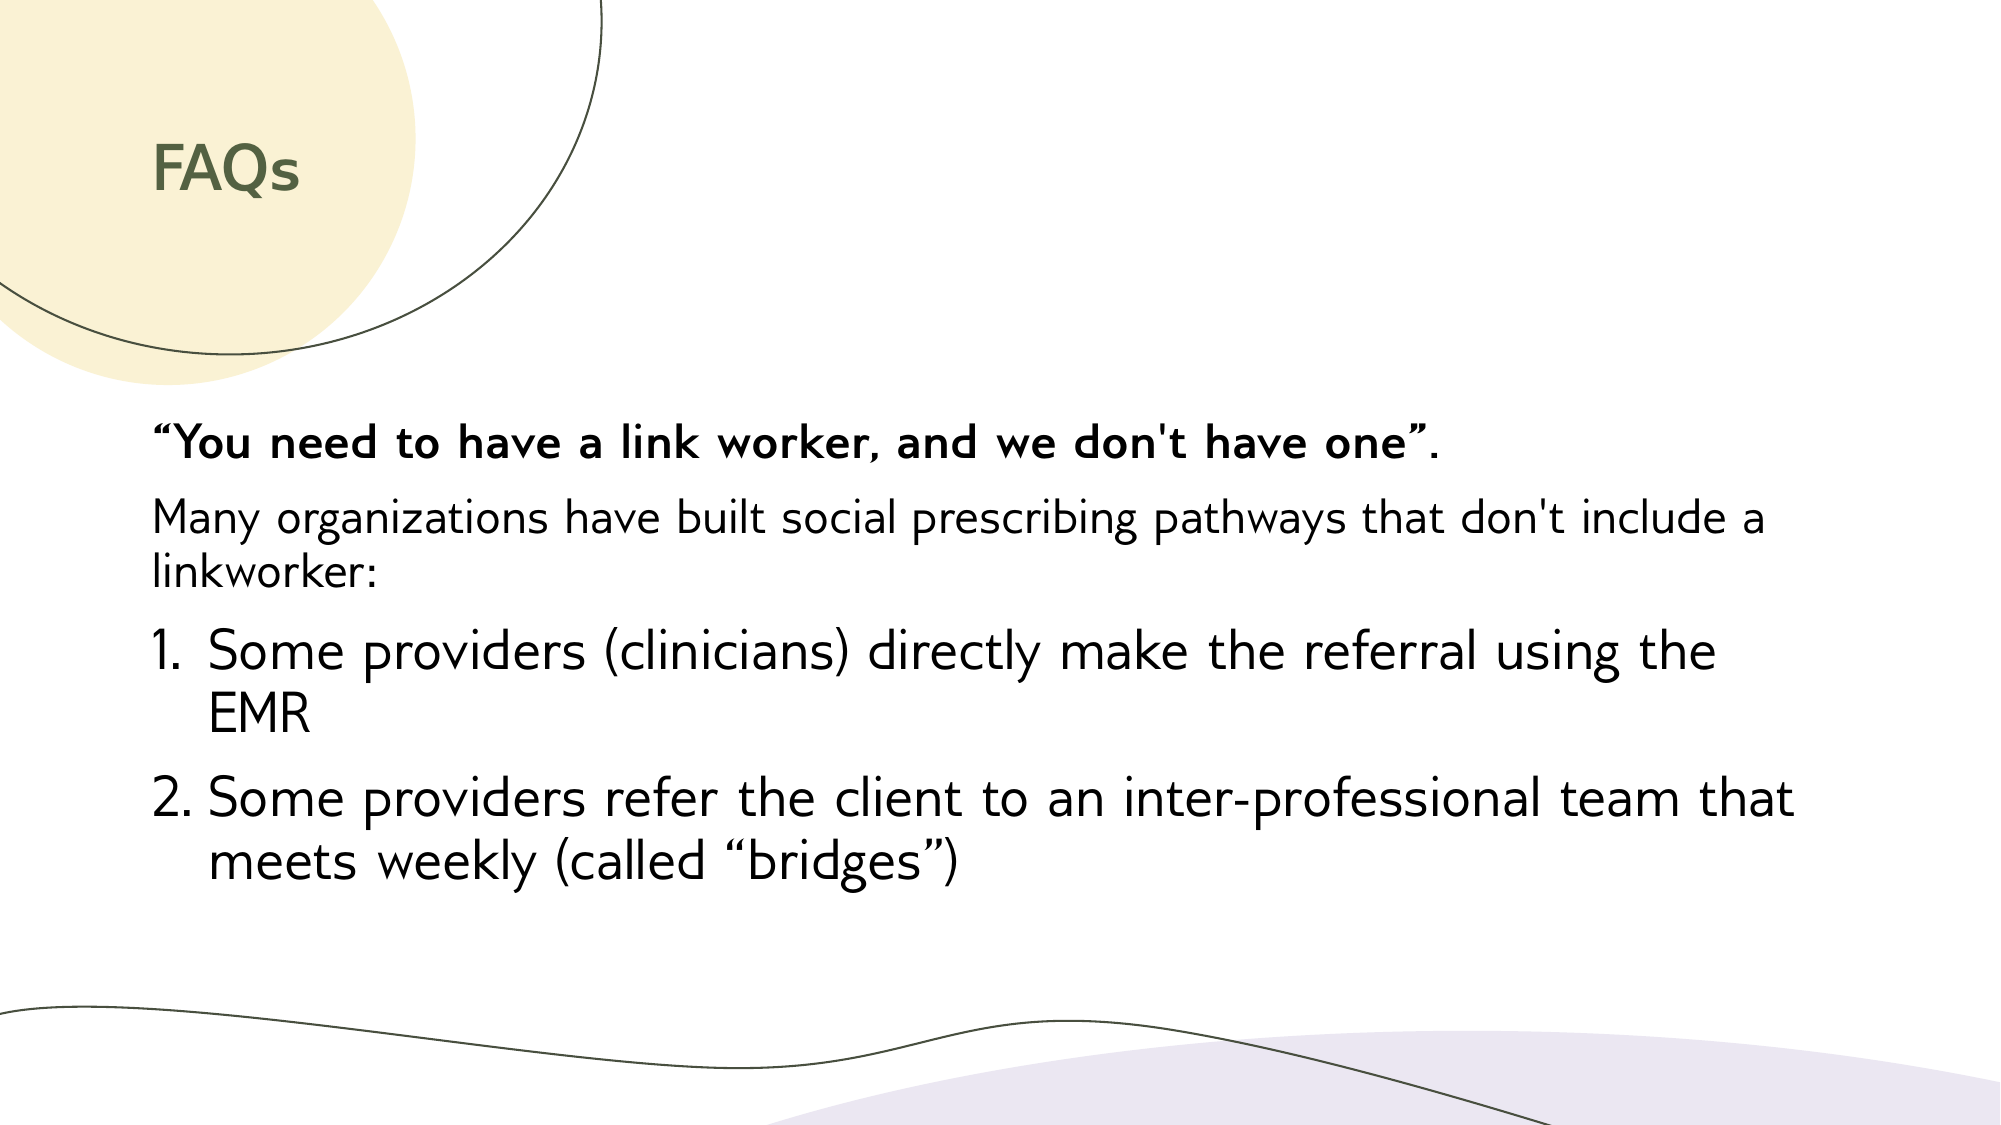

# FAQs
“You need to have a link worker, and we don't have one”.
Many organizations have built social prescribing pathways that don't include a linkworker:
Some providers (clinicians) directly make the referral using the  EMR
Some providers refer the client to an inter-professional team that meets weekly (called “bridges”)